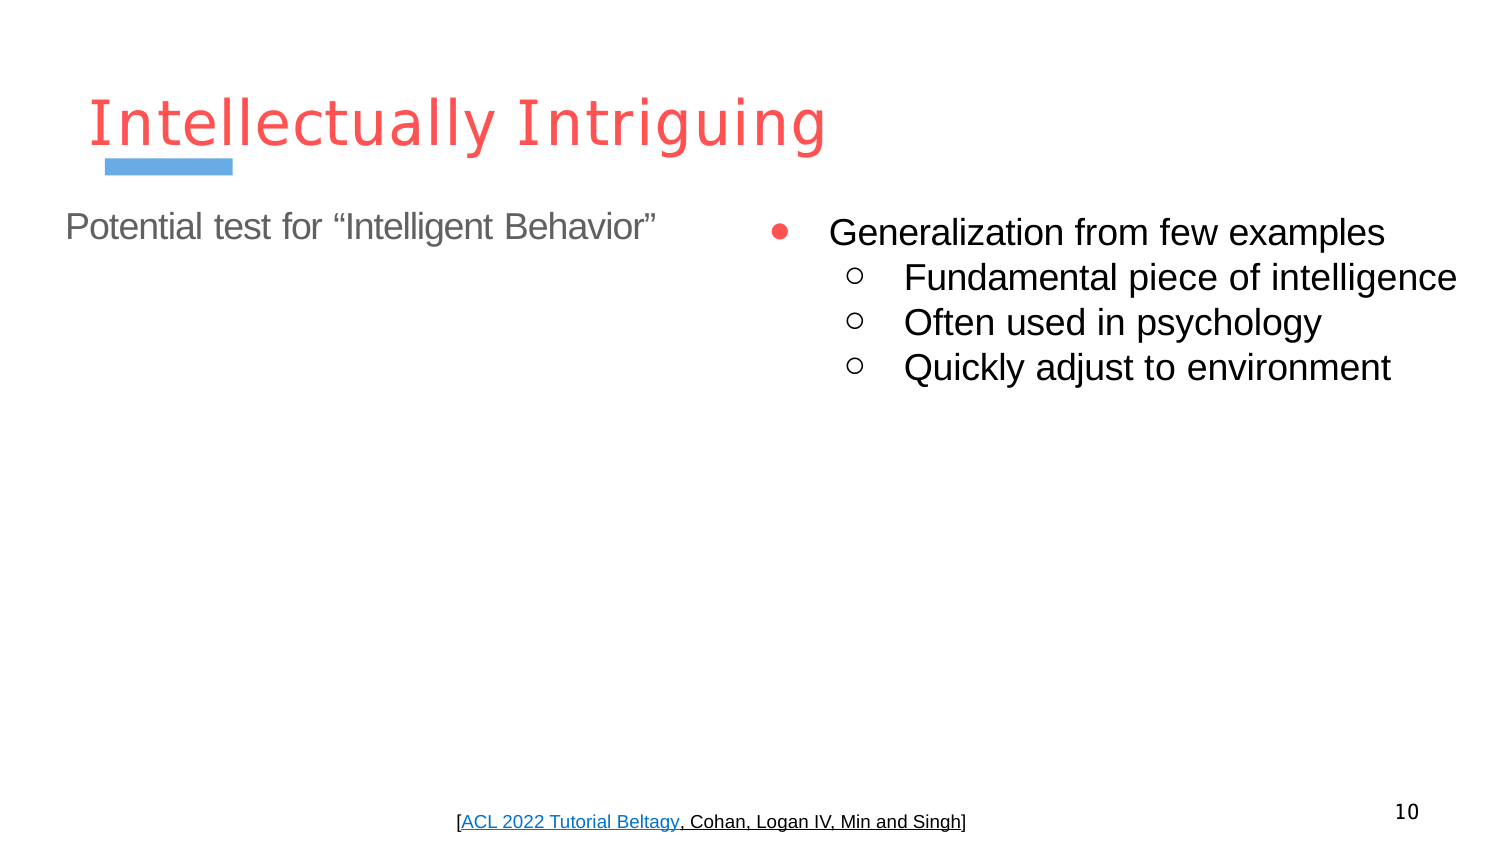

# Intellectually Intriguing
Potential test for “Intelligent Behavior”
Generalization from few examples
Fundamental piece of intelligence
Often used in psychology
Quickly adjust to environment

[ACL 2022 Tutorial Beltagy, Cohan, Logan IV, Min and Singh]